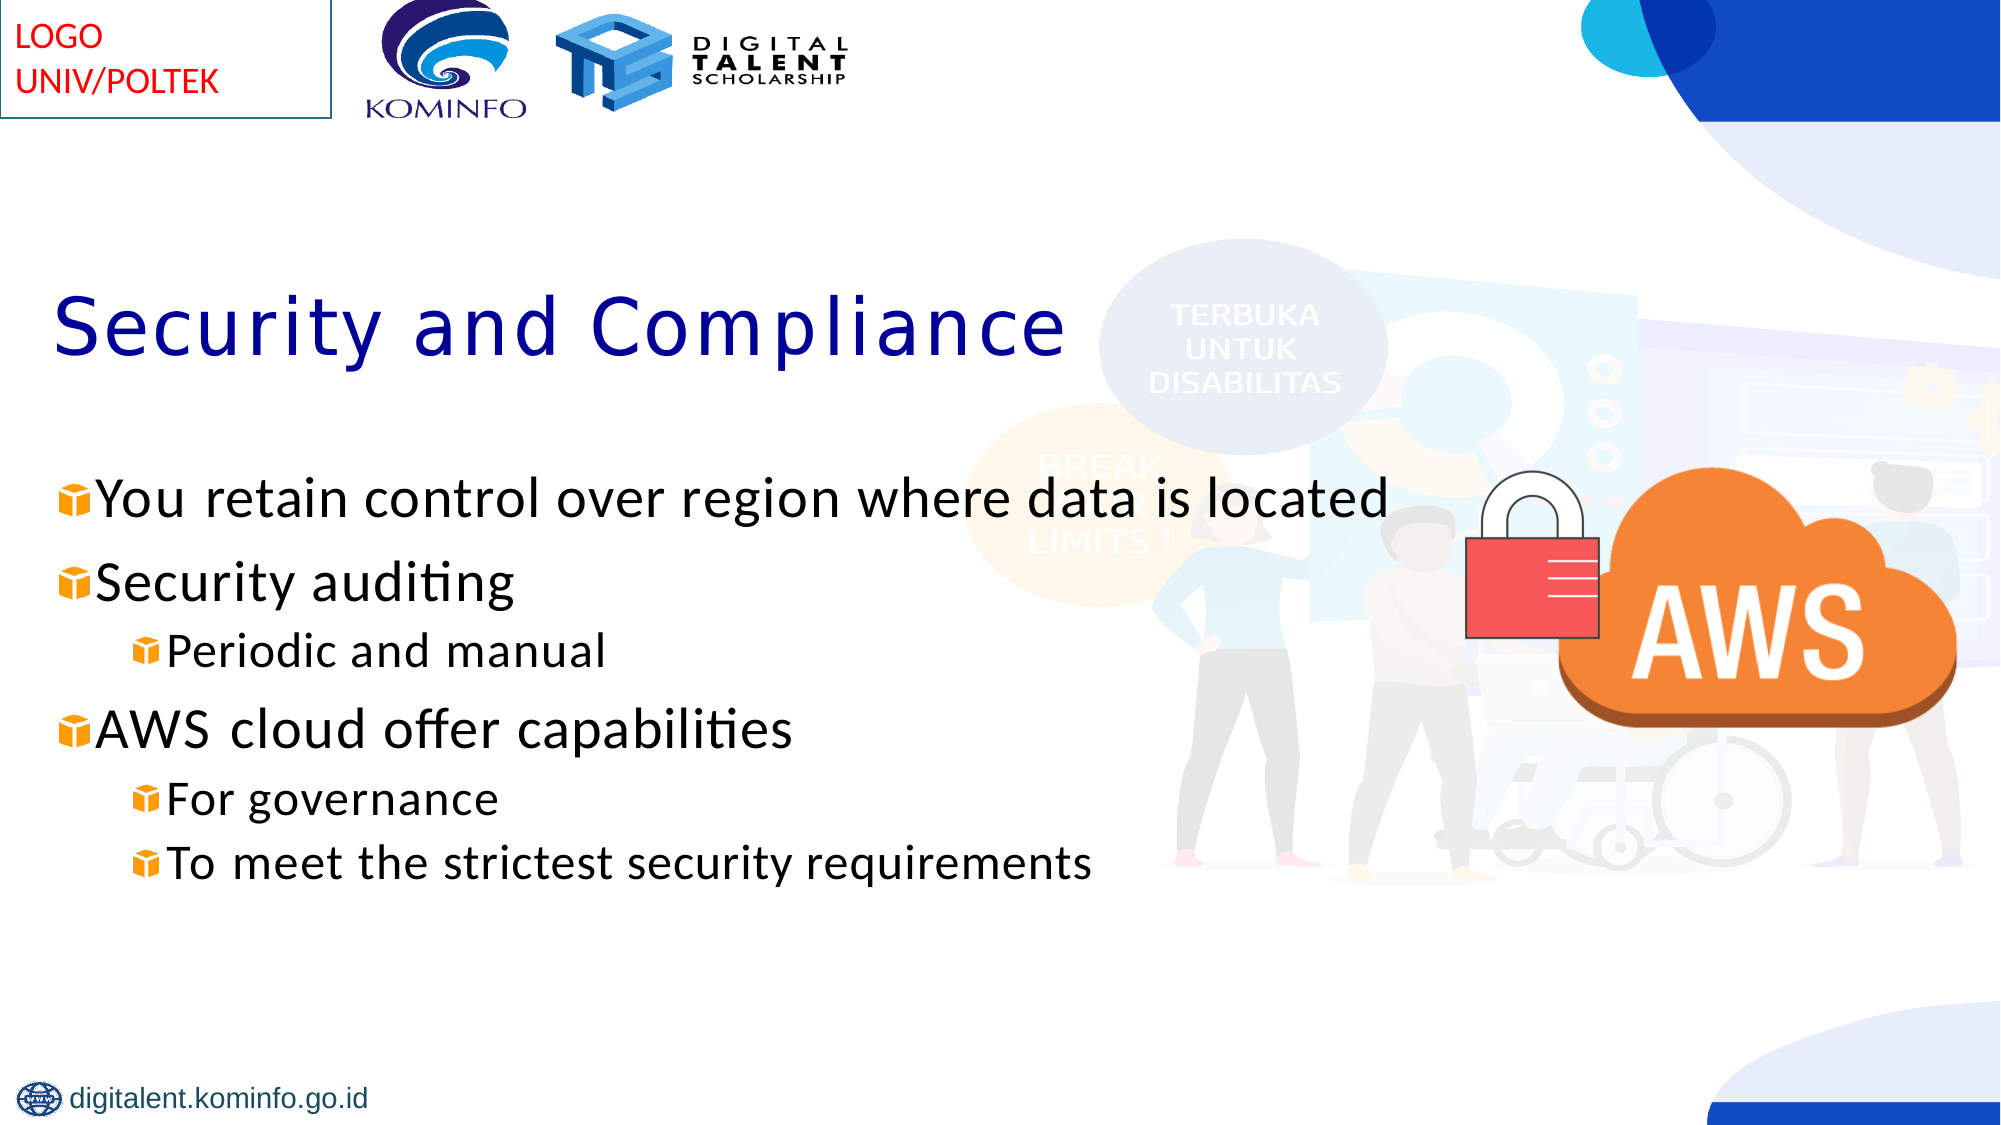

# Security and Compliance
You retain control over region where data is located  Security auditing
Periodic and manual
AWS cloud offer capabilities
For governance
To meet the strictest security requirements